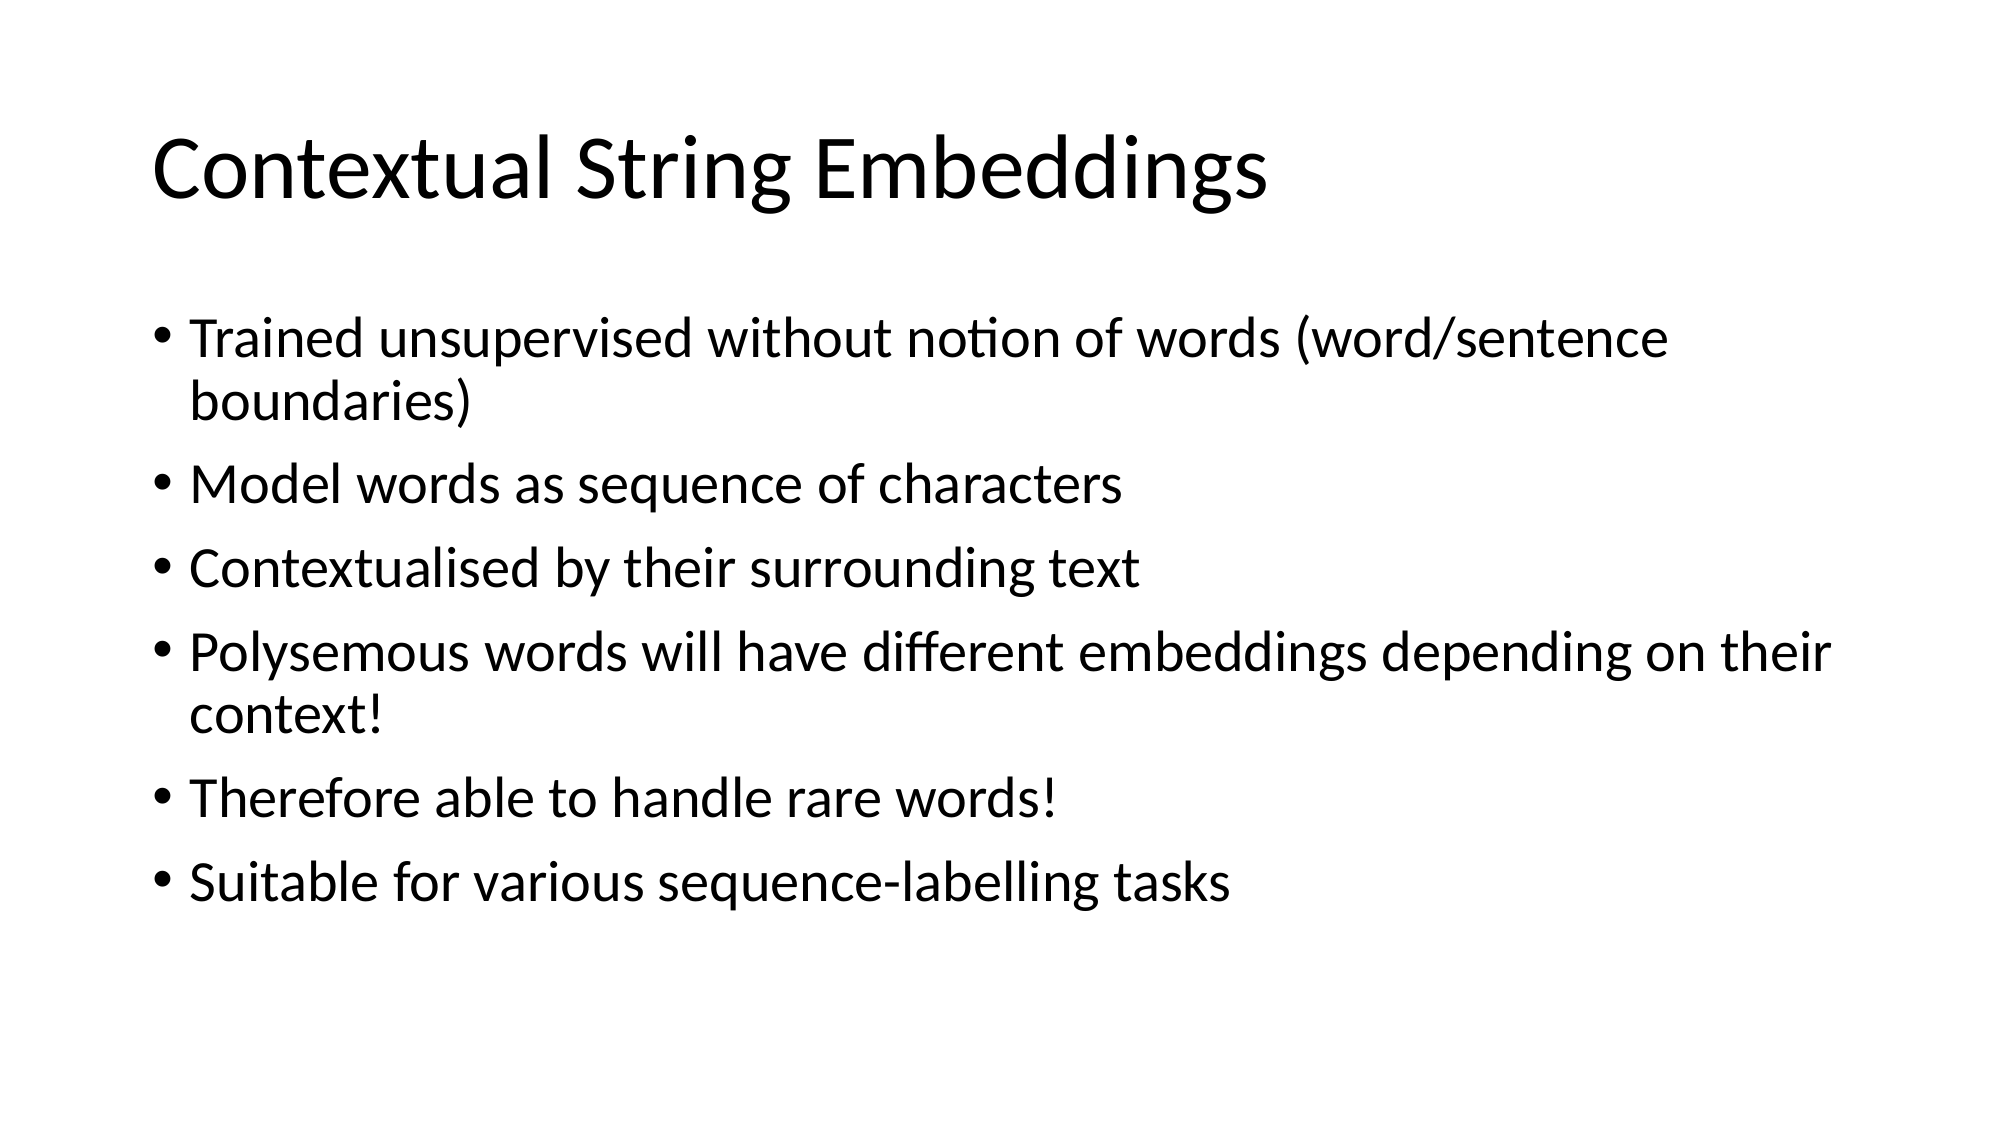

# Contextual String Embeddings
Trained unsupervised without notion of words (word/sentence boundaries)
Model words as sequence of characters
Contextualised by their surrounding text
Polysemous words will have different embeddings depending on their context!
Therefore able to handle rare words!
Suitable for various sequence-labelling tasks